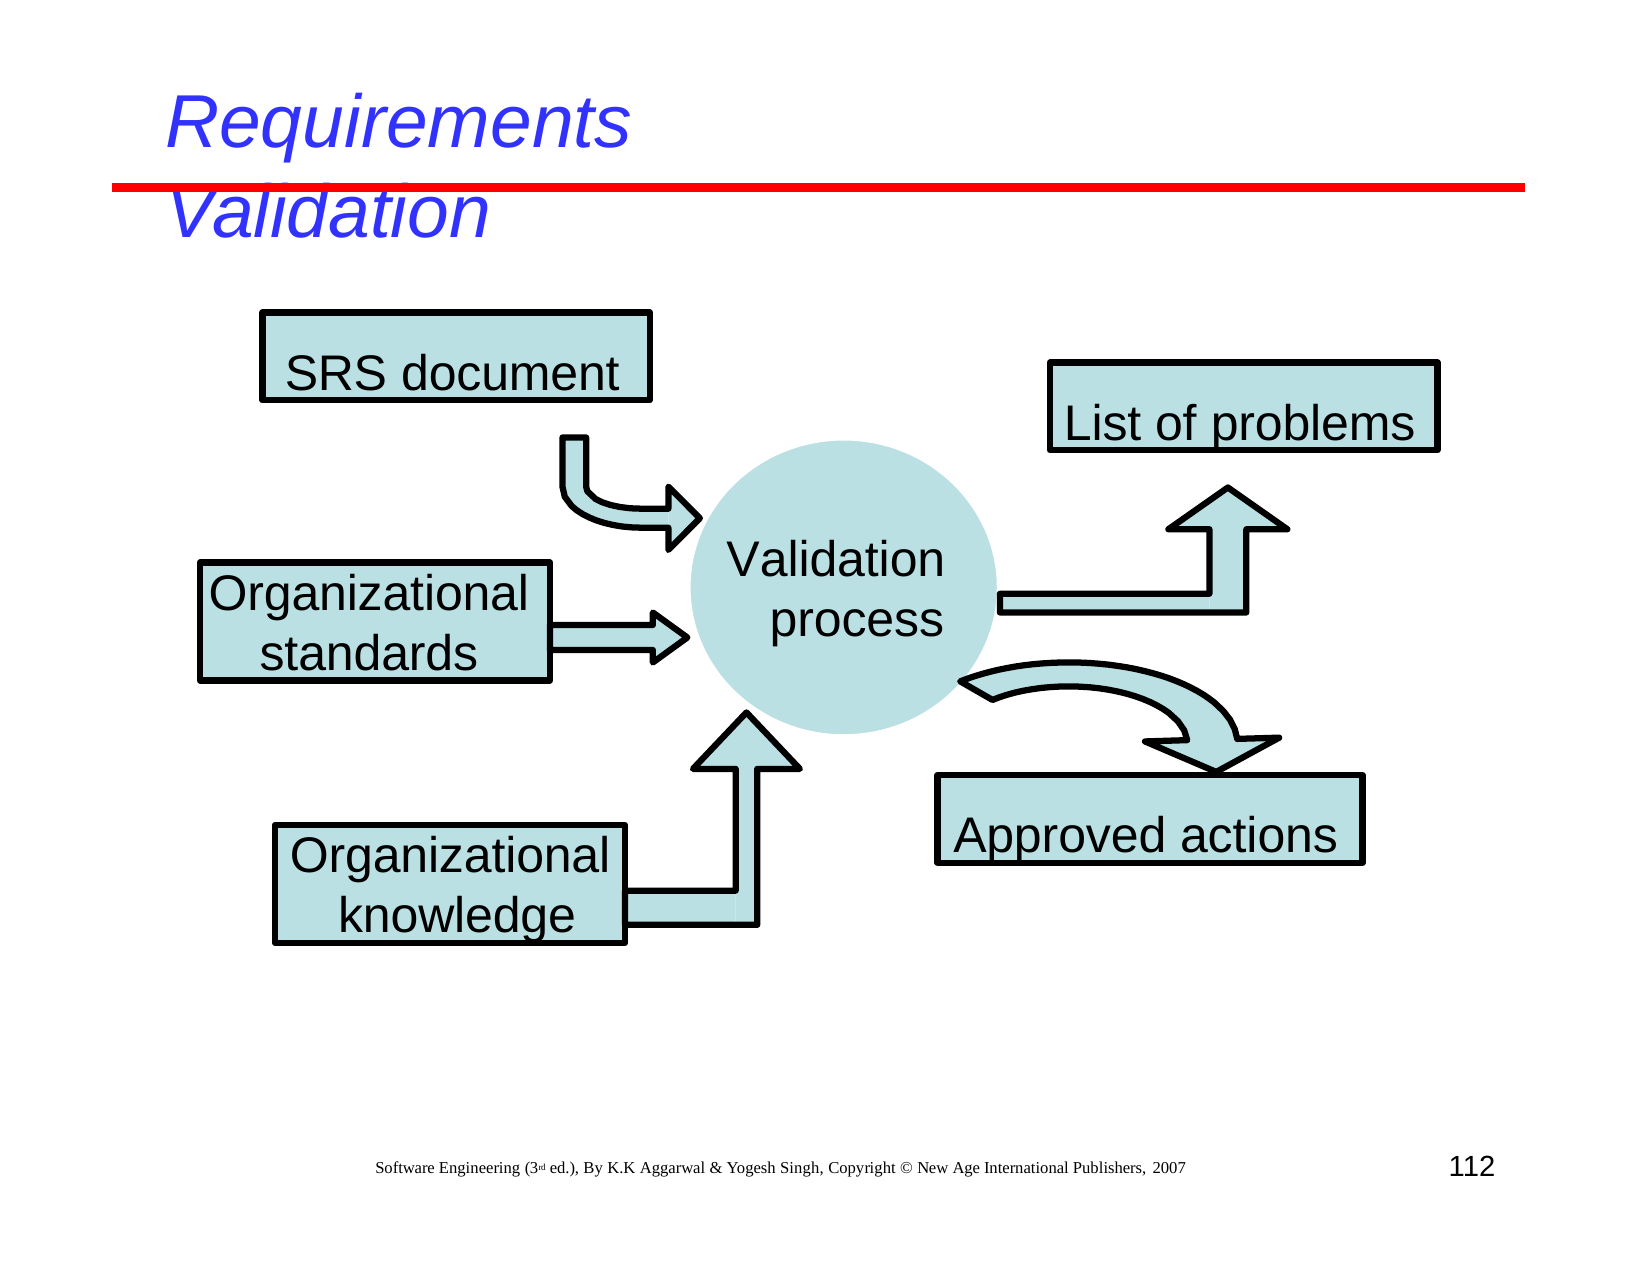

# Requirements Validation

SRS document
List of problems

Validation  process
Organizational
standards

Approved actions
Organizational
knowledge
112
Software Engineering (3rd  ed.), By K.K Aggarwal & Yogesh Singh, Copyright © New Age International Publishers, 2007